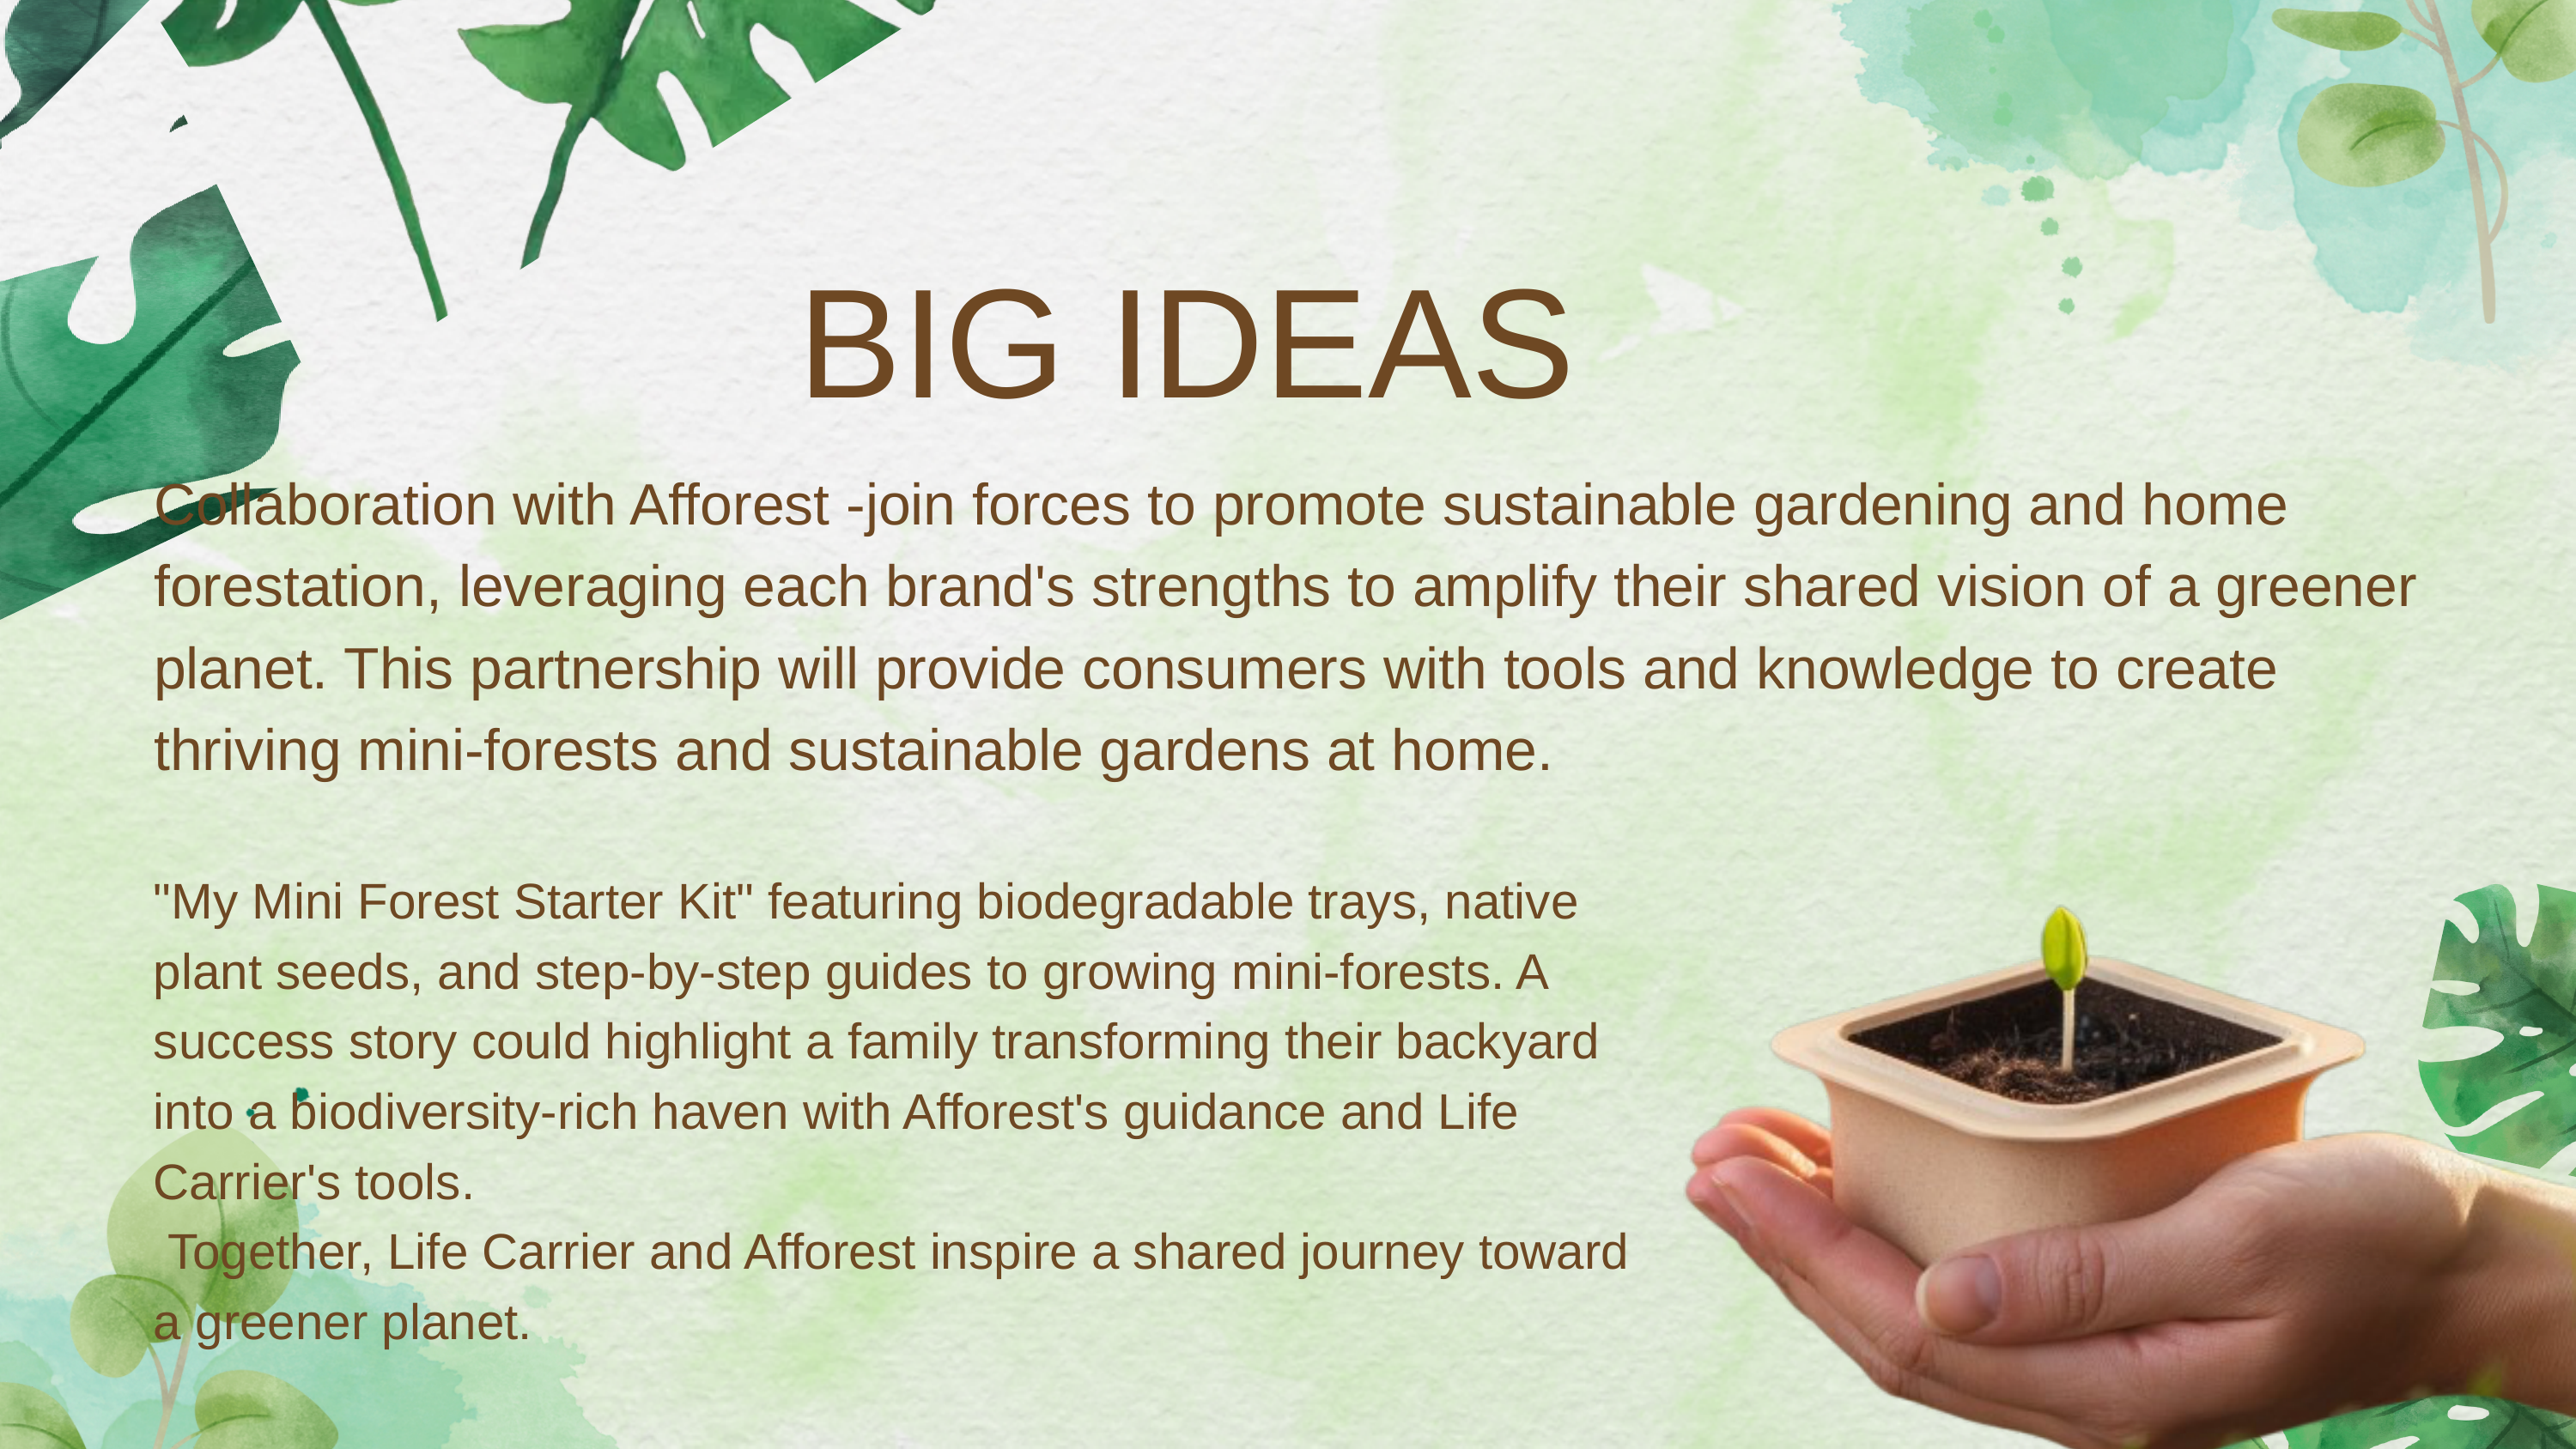

BIG IDEAS

Collaboration with Afforest -join forces to promote sustainable gardening and home forestation, leveraging each brand's strengths to amplify their shared vision of a greener planet. This partnership will provide consumers with tools and knowledge to create thriving mini-forests and sustainable gardens at home.

"My Mini Forest Starter Kit" featuring biodegradable trays, native plant seeds, and step-by-step guides to growing mini-forests. A success story could highlight a family transforming their backyard into a biodiversity-rich haven with Afforest's guidance and Life Carrier's tools.
 Together, Life Carrier and Afforest inspire a shared journey toward a greener planet.